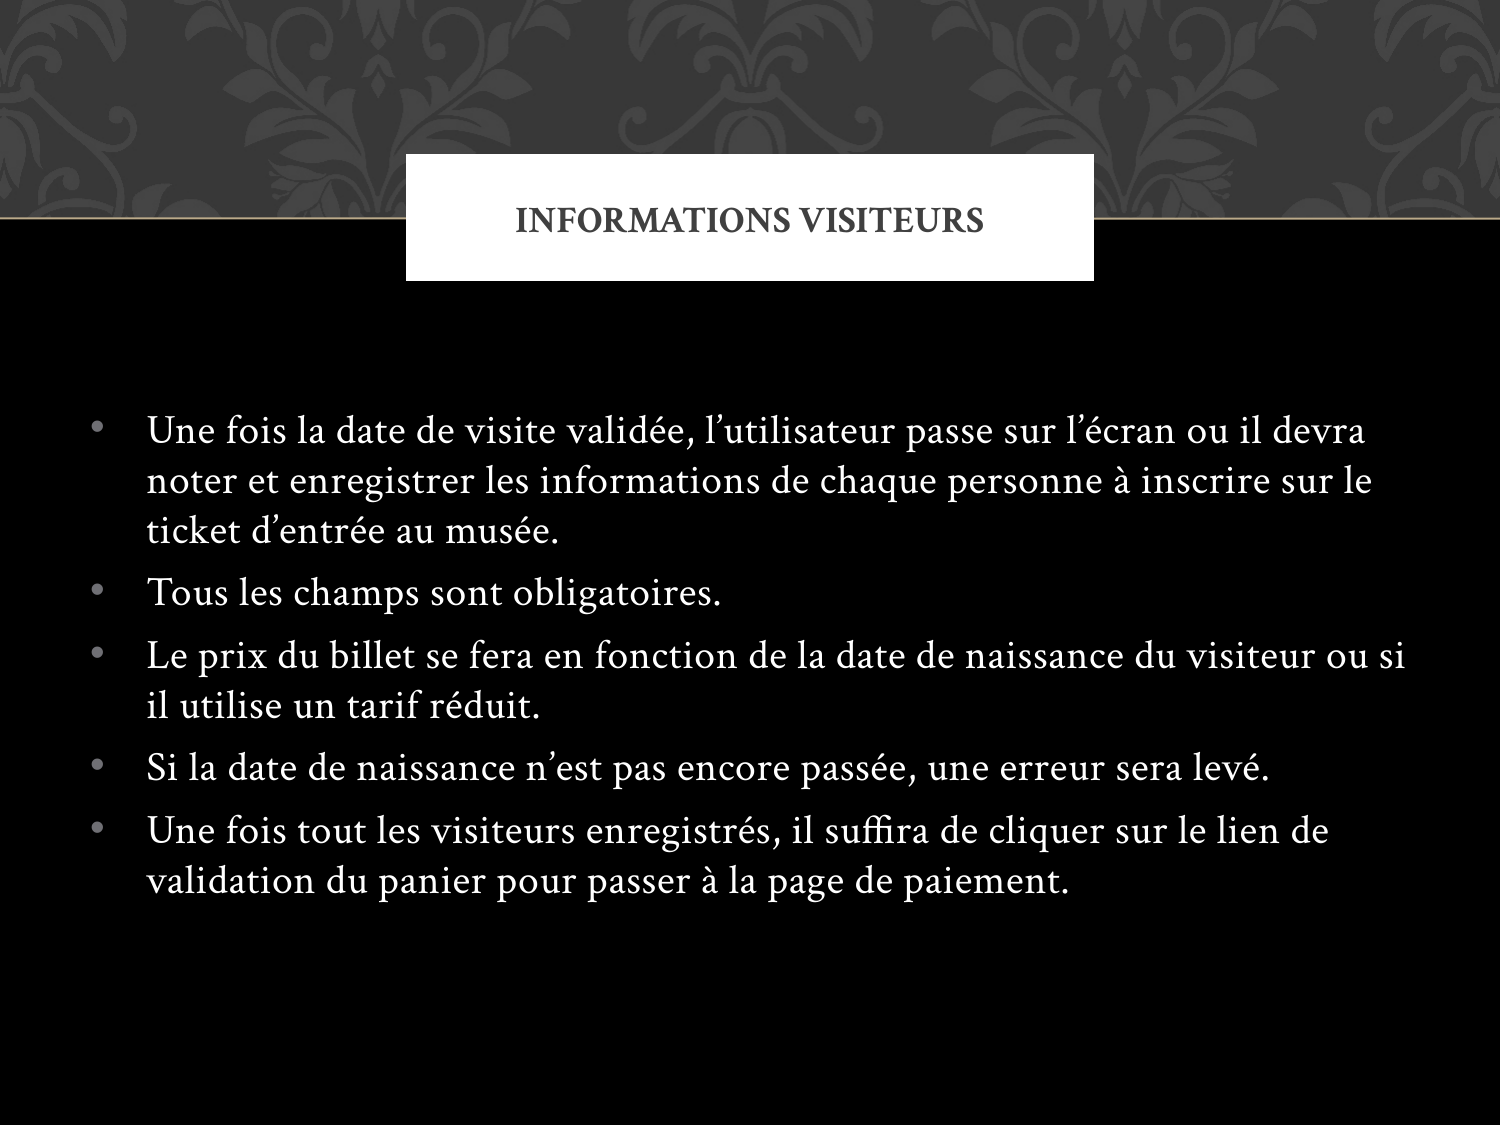

# Informations visiteurs

Une fois la date de visite validée, l’utilisateur passe sur l’écran ou il devra noter et enregistrer les informations de chaque personne à inscrire sur le ticket d’entrée au musée.
Tous les champs sont obligatoires.
Le prix du billet se fera en fonction de la date de naissance du visiteur ou si il utilise un tarif réduit.
Si la date de naissance n’est pas encore passée, une erreur sera levé.
Une fois tout les visiteurs enregistrés, il suffira de cliquer sur le lien de validation du panier pour passer à la page de paiement.